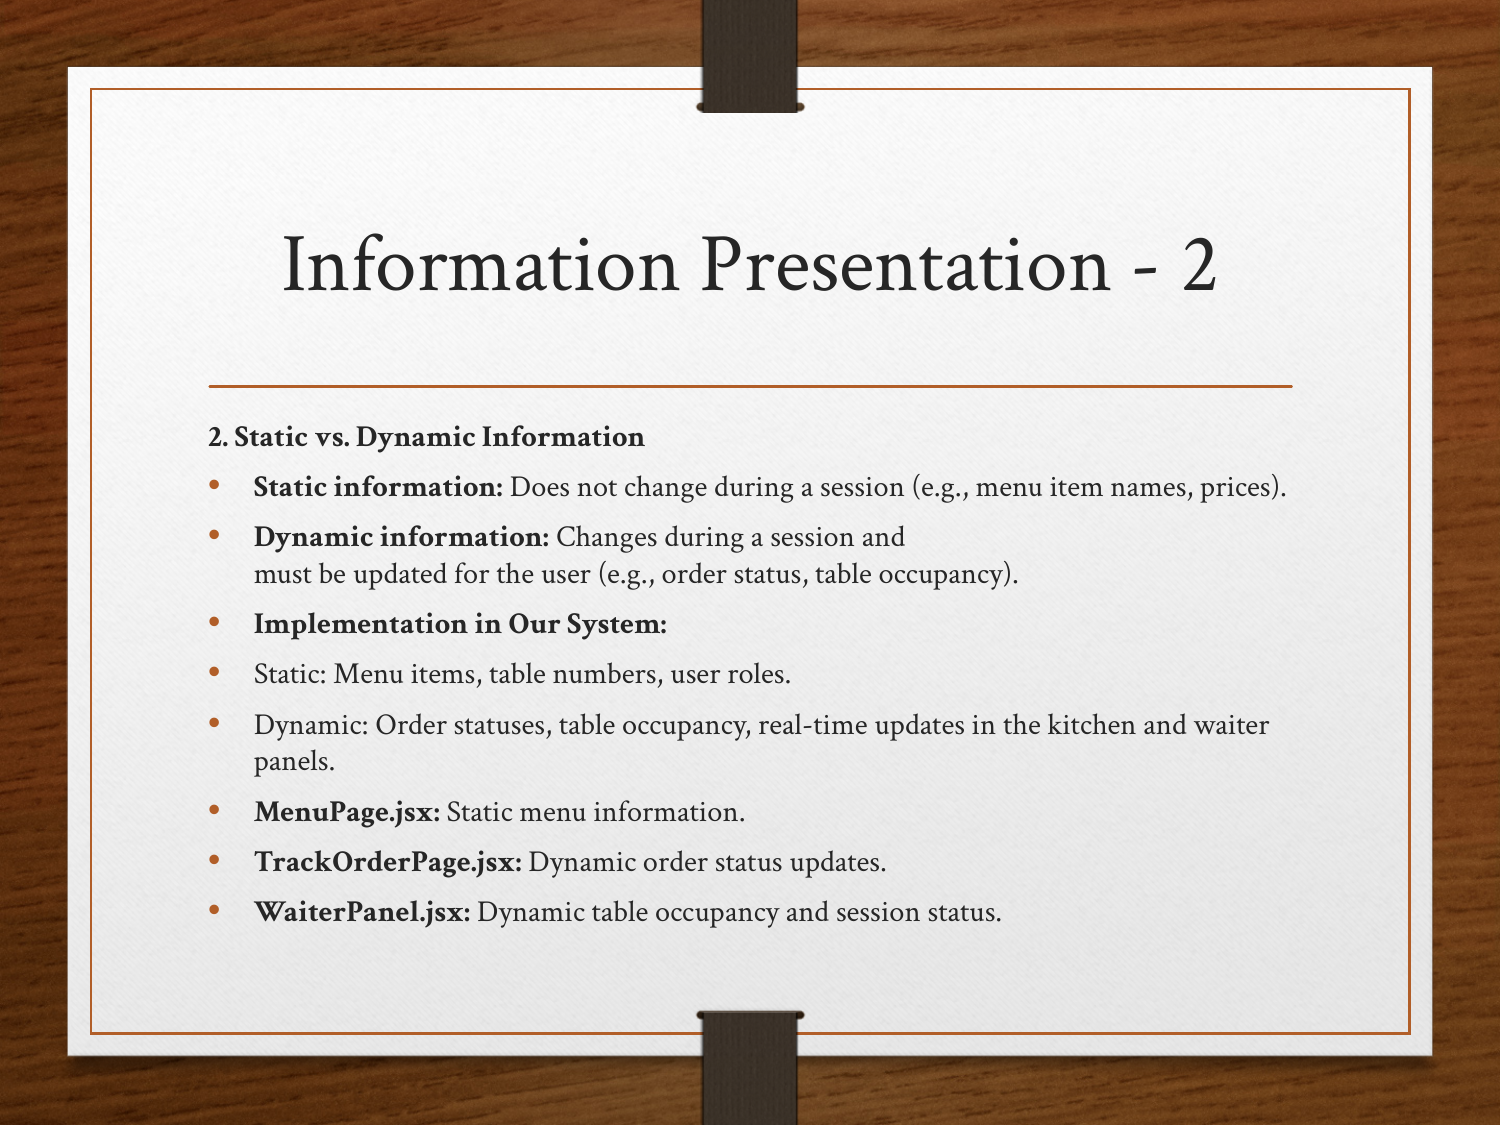

# Information Presentation - 2
2. Static vs. Dynamic Information
Static information: Does not change during a session (e.g., menu item names, prices).
Dynamic information: Changes during a session and must be updated for the user (e.g., order status, table occupancy).
Implementation in Our System:
Static: Menu items, table numbers, user roles.
Dynamic: Order statuses, table occupancy, real-time updates in the kitchen and waiter panels.
MenuPage.jsx: Static menu information.
TrackOrderPage.jsx: Dynamic order status updates.
WaiterPanel.jsx: Dynamic table occupancy and session status.